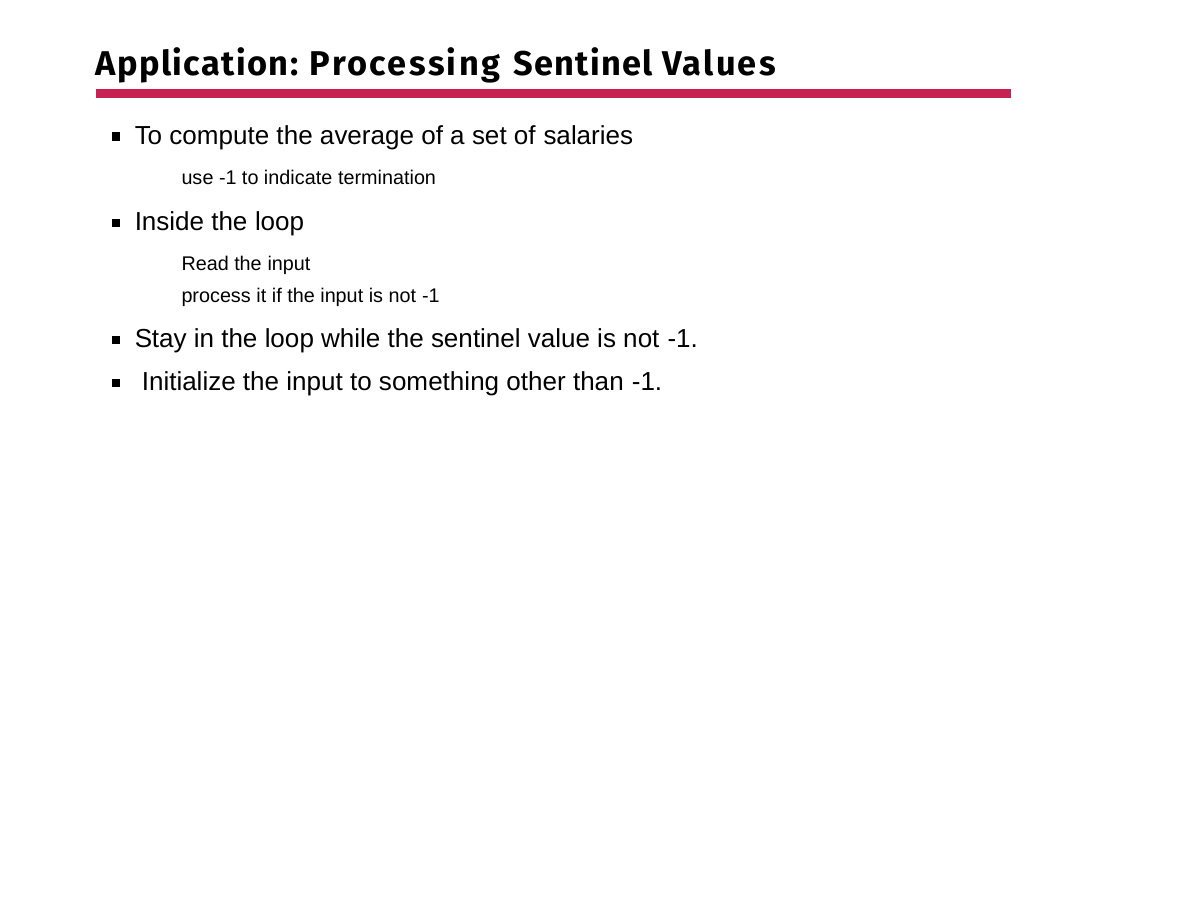

# Application: Processing Sentinel Values
To compute the average of a set of salaries
use -1 to indicate termination
Inside the loop
Read the input
process it if the input is not -1
Stay in the loop while the sentinel value is not -1.  Initialize the input to something other than -1.